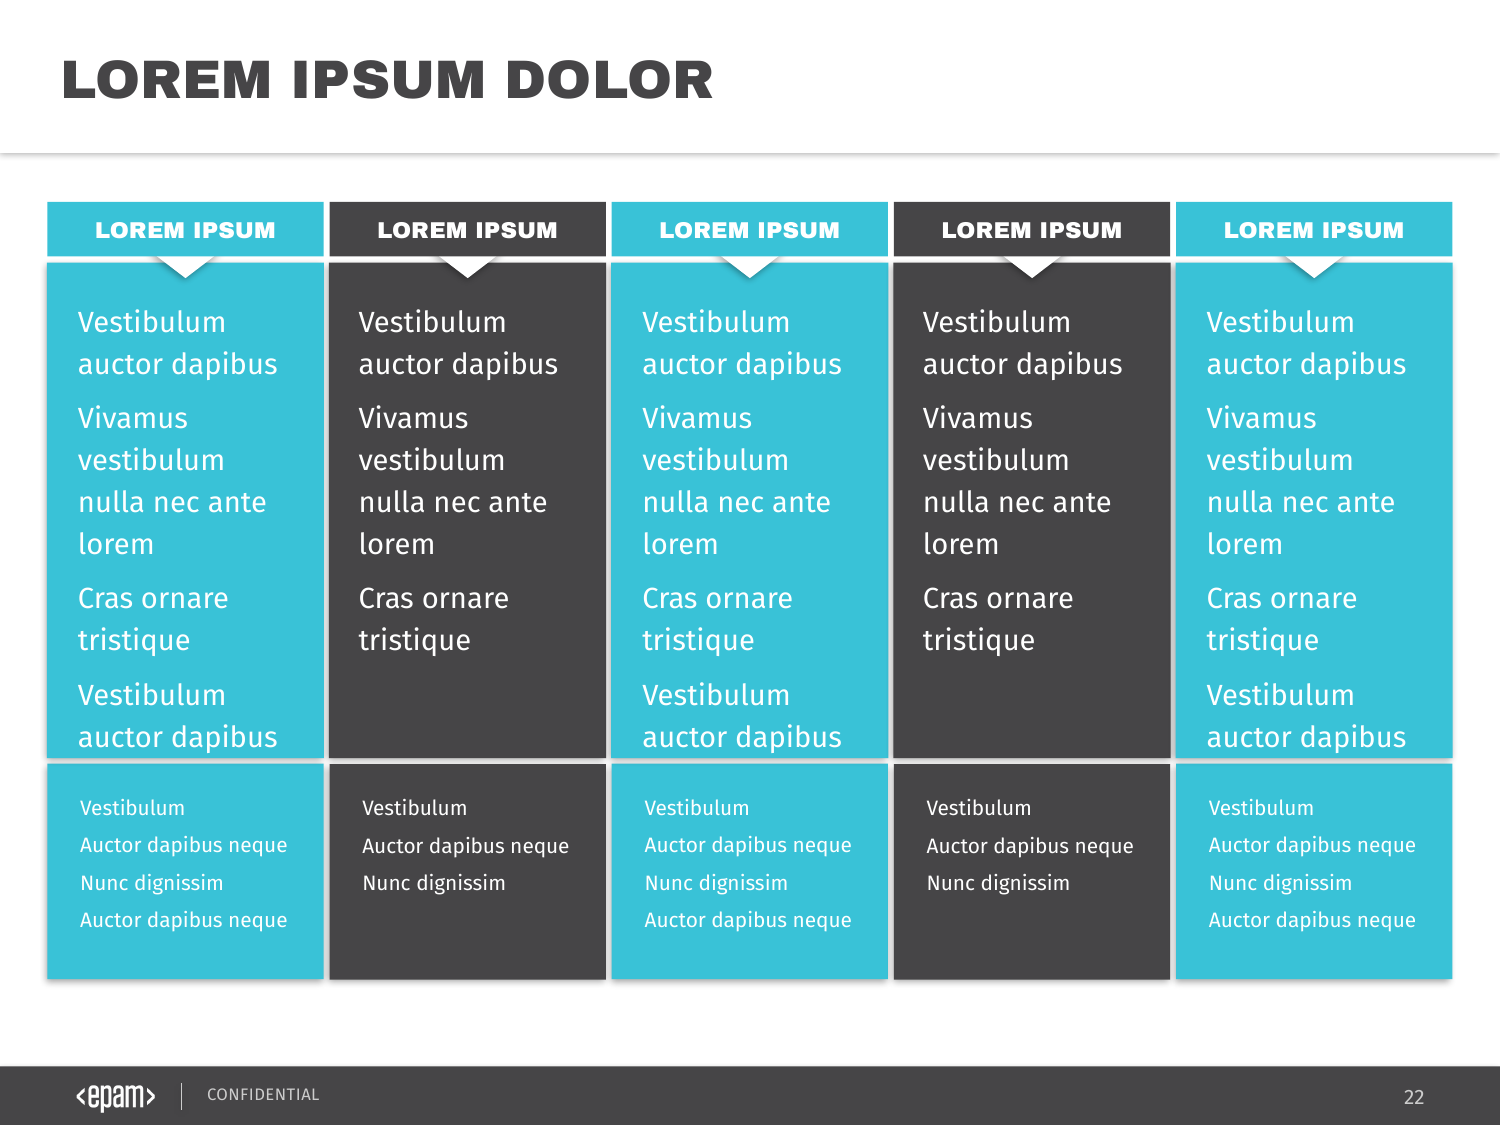

LOREM IPSUM DOLOR
LOREM IPSUM

Vestibulum auctor dapibus
Vivamus vestibulum nulla nec ante lorem
Cras ornare tristique
Vestibulum auctor dapibus

Vestibulum
Auctor dapibus neque
Nunc dignissim
Auctor dapibus neque

LOREM IPSUM

Vestibulum auctor dapibus
Vivamus vestibulum nulla nec ante lorem
Cras ornare tristique

Vestibulum
Auctor dapibus neque
Nunc dignissim

LOREM IPSUM

Vestibulum auctor dapibus
Vivamus vestibulum nulla nec ante lorem
Cras ornare tristique
Vestibulum auctor dapibus

Vestibulum
Auctor dapibus neque
Nunc dignissim
Auctor dapibus neque

LOREM IPSUM

Vestibulum auctor dapibus
Vivamus vestibulum nulla nec ante lorem
Cras ornare tristique

Vestibulum
Auctor dapibus neque
Nunc dignissim

LOREM IPSUM

Vestibulum auctor dapibus
Vivamus vestibulum nulla nec ante lorem
Cras ornare tristique
Vestibulum auctor dapibus

Vestibulum
Auctor dapibus neque
Nunc dignissim
Auctor dapibus neque